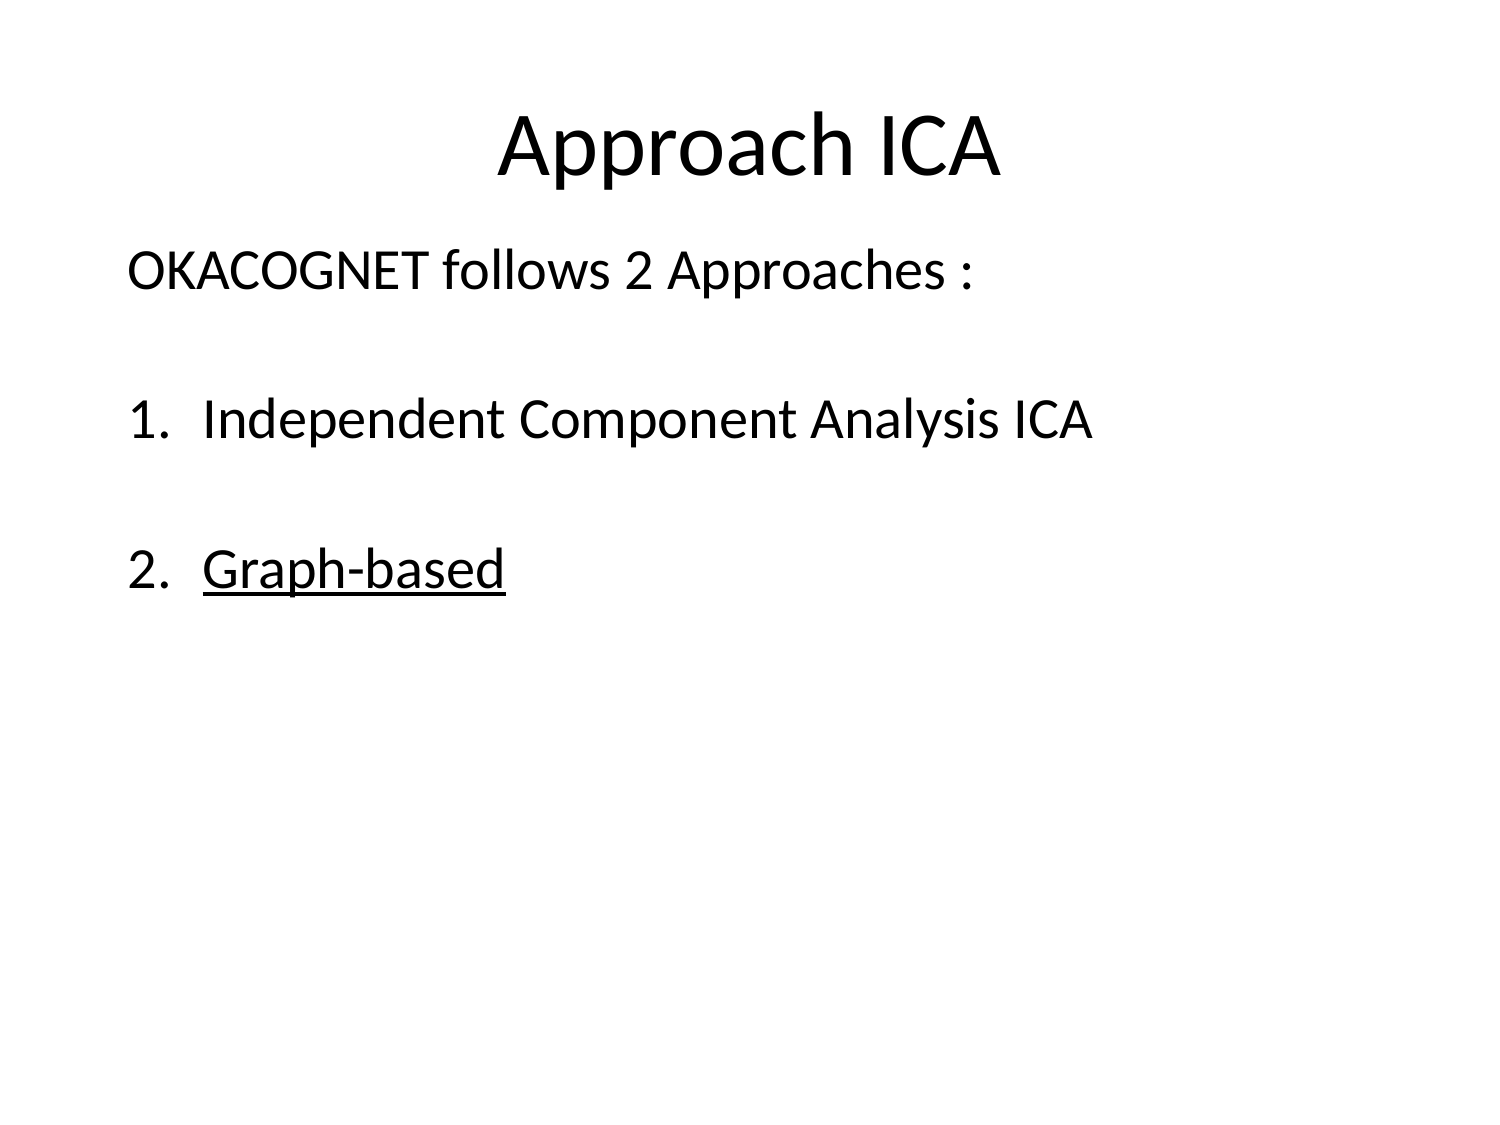

# Approach ICA

OKACOGNET follows 2 Approaches :

Independent Component Analysis ICA

Graph-based